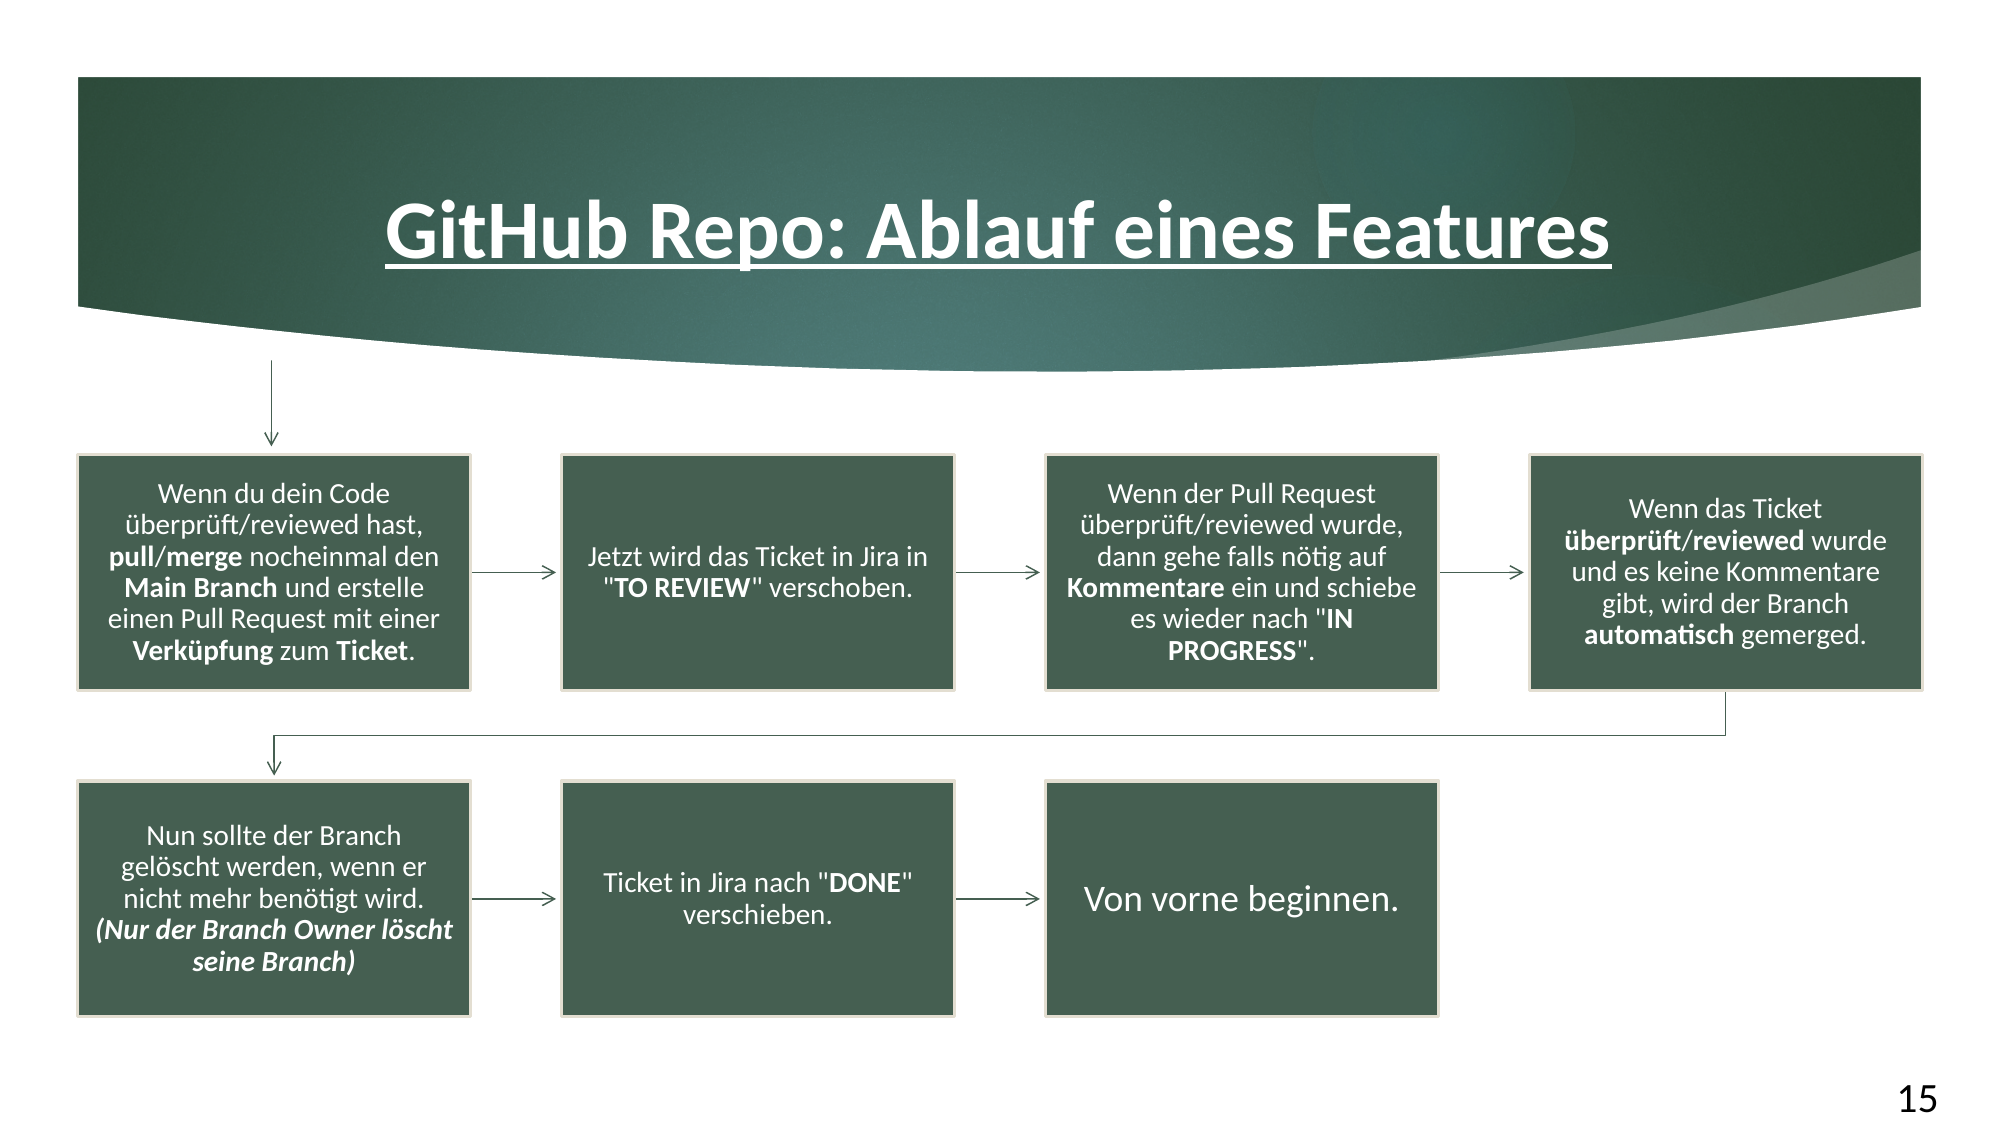

# GitHub Repo: Ablauf eines Features

Wenn du dein Code überprüft/reviewed hast, pull/merge nocheinmal den Main Branch und erstelle einen Pull Request mit einer Verküpfung zum Ticket.

Jetzt wird das Ticket in Jira in "TO REVIEW" verschoben.

Wenn der Pull Request überprüft/reviewed wurde, dann gehe falls nötig auf Kommentare ein und schiebe es wieder nach "IN PROGRESS".

Wenn das Ticket überprüft/reviewed wurde und es keine Kommentare gibt, wird der Branch automatisch gemerged.

Nun sollte der Branch gelöscht werden, wenn er nicht mehr benötigt wird. (Nur der Branch Owner löscht seine Branch)

Ticket in Jira nach "DONE" verschieben.
Von vorne beginnen.

15